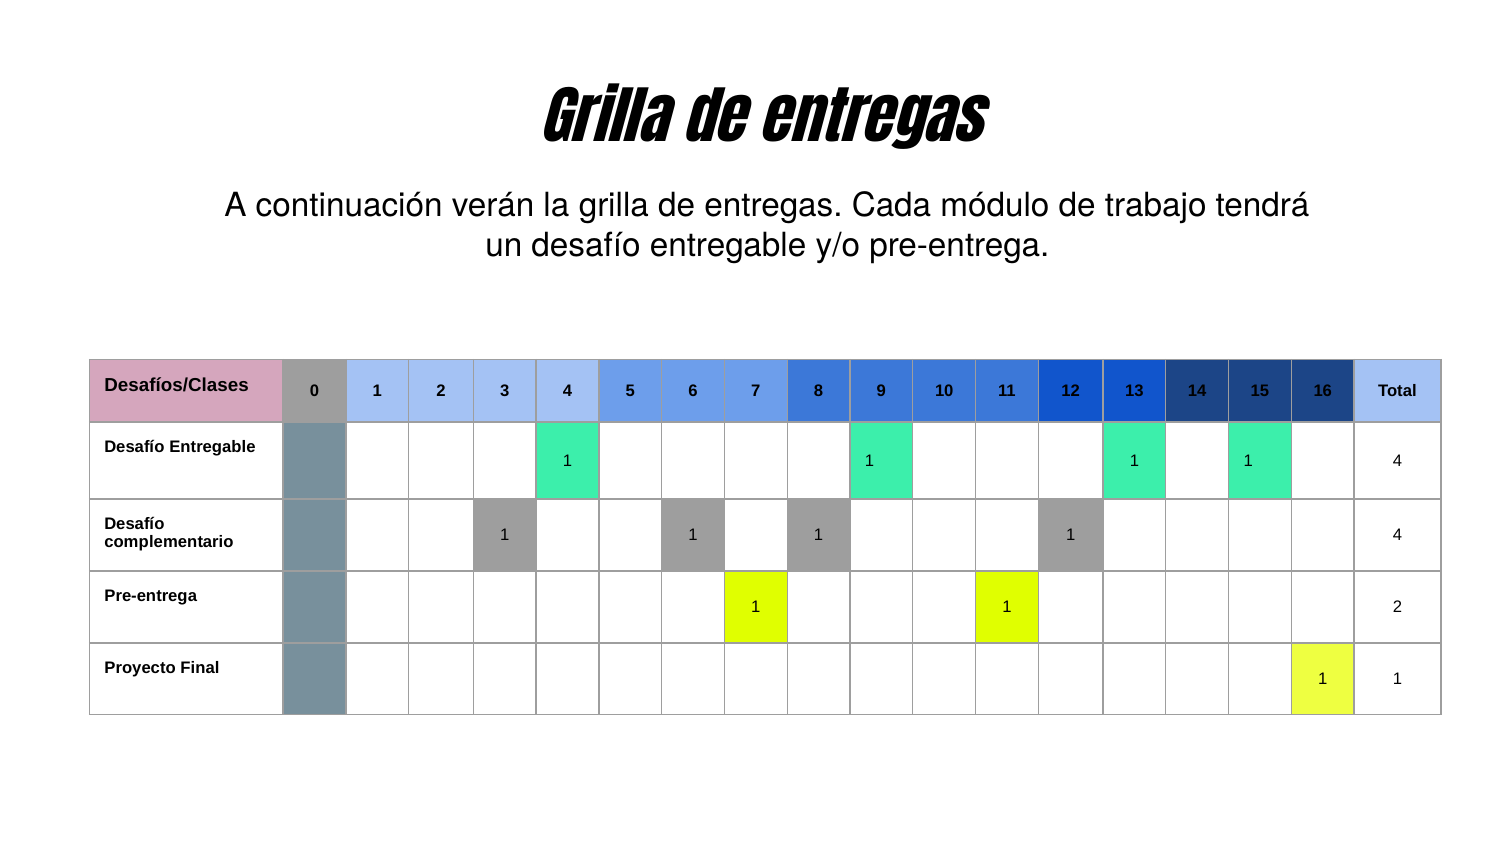

Grilla de entregas
A continuación verán la grilla de entregas. Cada módulo de trabajo tendrá un desafío entregable y/o pre-entrega.
| Desafíos/Clases | 0 | 1 | 2 | 3 | 4 | 5 | 6 | 7 | 8 | 9 | 10 | 11 | 12 | 13 | 14 | 15 | 16 | Total |
| --- | --- | --- | --- | --- | --- | --- | --- | --- | --- | --- | --- | --- | --- | --- | --- | --- | --- | --- |
| Desafío Entregable |  |  |  |  | 1 |  |  |  |  | 1 |  |  |  | 1 |  | 1 |  | 4 |
| Desafío complementario |  |  |  | 1 |  |  | 1 |  | 1 |  |  |  | 1 |  |  |  |  | 4 |
| Pre-entrega |  |  |  |  |  |  |  | 1 |  |  |  | 1 |  |  |  |  |  | 2 |
| Proyecto Final |  |  |  |  |  |  |  |  |  |  |  |  |  |  |  |  | 1 | 1 |